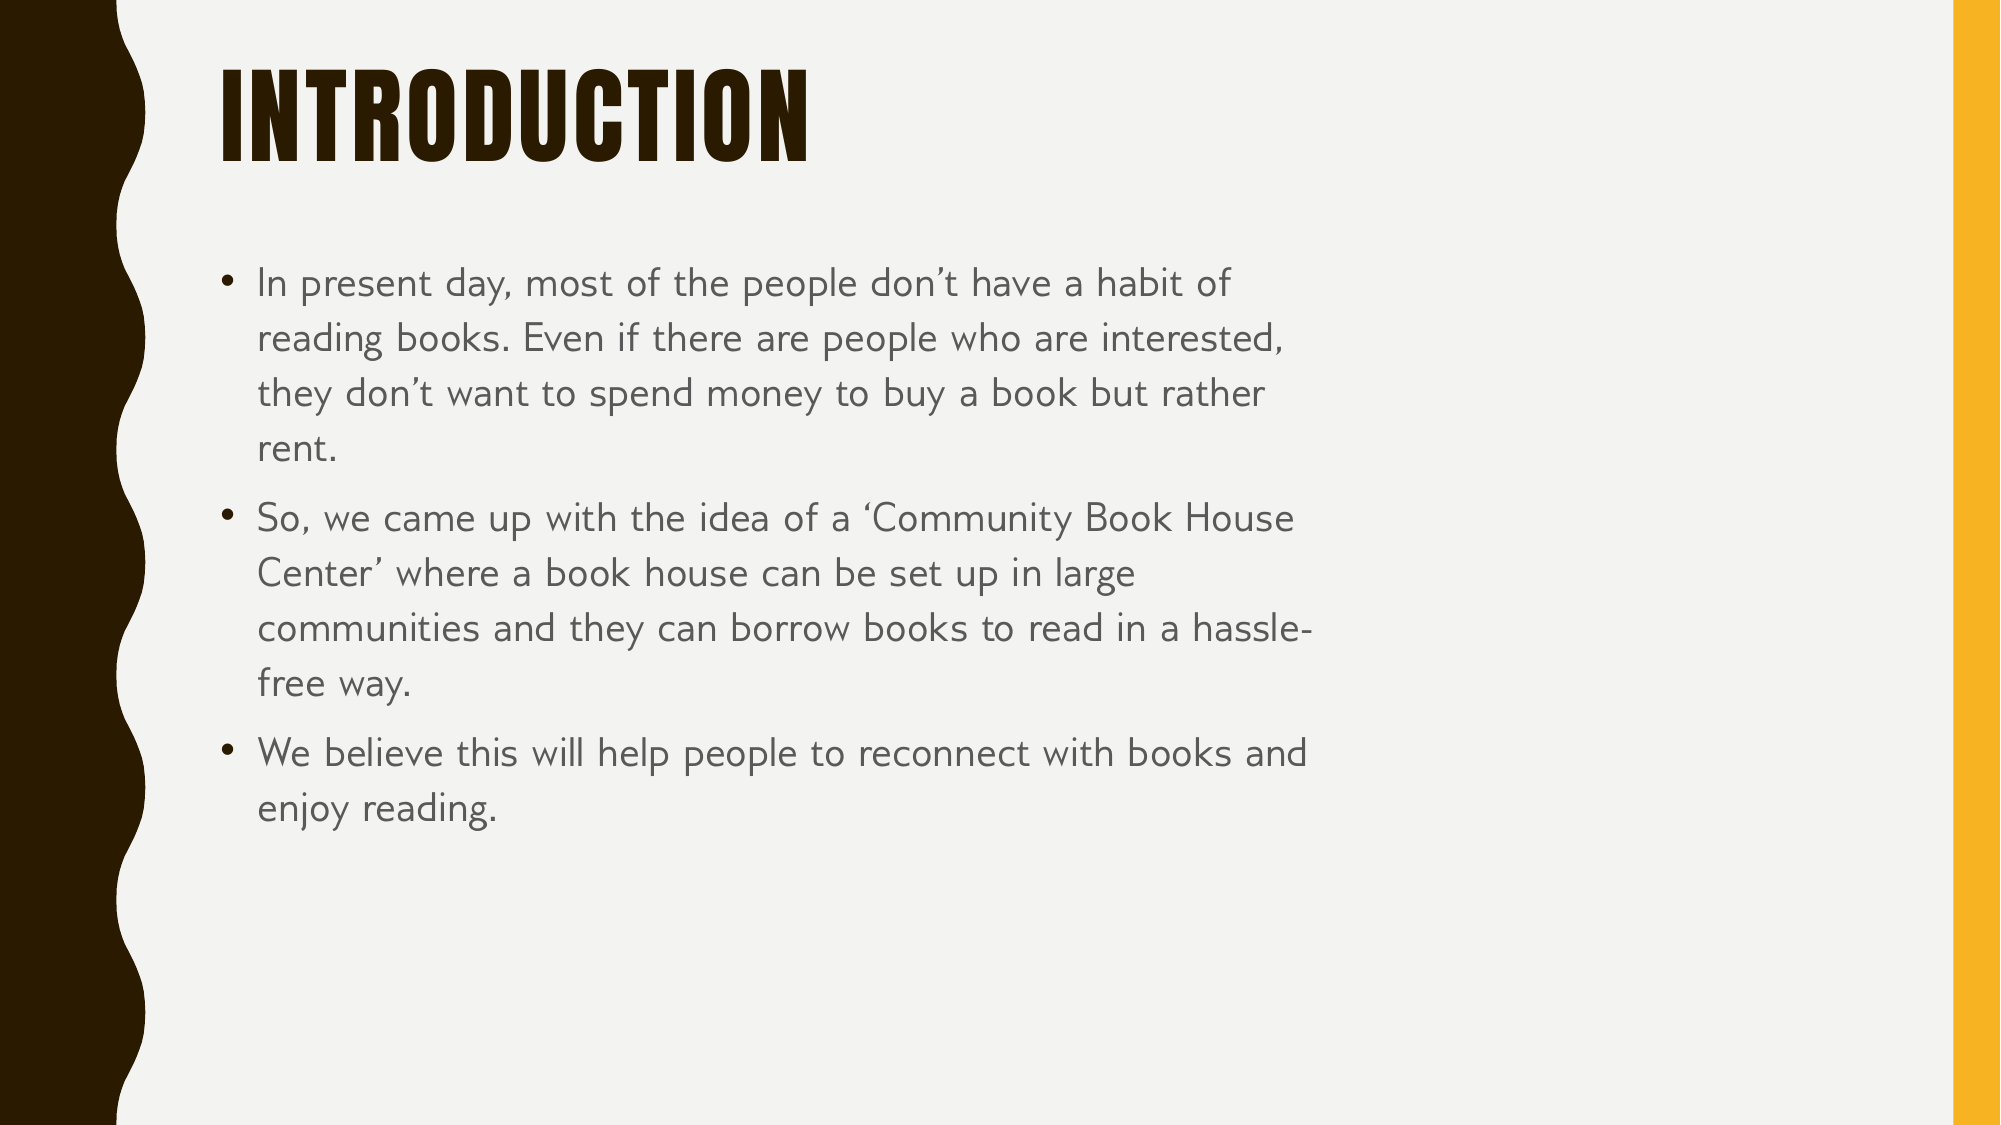

# INTRODUCTION
In present day, most of the people don’t have a habit of reading books. Even if there are people who are interested, they don’t want to spend money to buy a book but rather rent.
So, we came up with the idea of a ‘Community Book House Center’ where a book house can be set up in large communities and they can borrow books to read in a hassle-free way.
We believe this will help people to reconnect with books and enjoy reading.